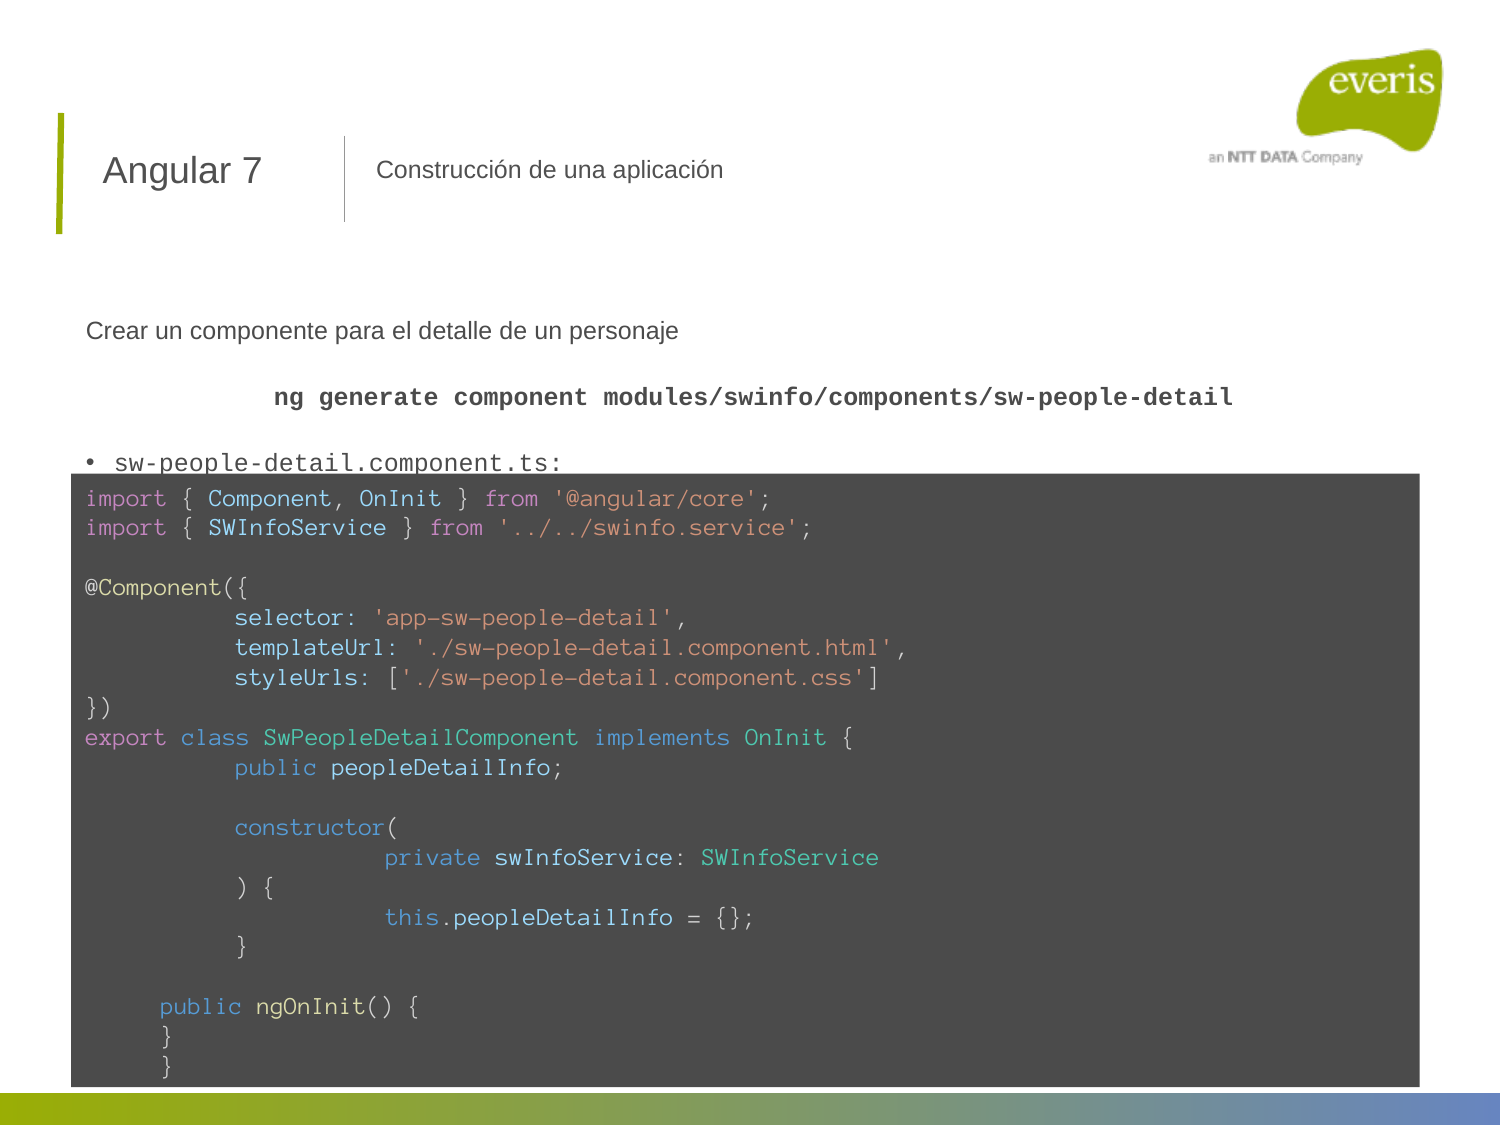

Angular 7
Construcción de una aplicación
Crear un componente para el detalle de un personaje
ng generate component modules/swinfo/components/sw-people-detail
sw-people-detail.component.ts:

import { Component, OnInit } from '@angular/core';
import { SWInfoService } from '../../swinfo.service';
@Component({
	selector: 'app-sw-people-detail',
	templateUrl: './sw-people-detail.component.html',
	styleUrls: ['./sw-people-detail.component.css']
})
export class SwPeopleDetailComponent implements OnInit {
	public peopleDetailInfo;
	constructor(
		private swInfoService: SWInfoService
	) {
		this.peopleDetailInfo = {};
	}
public ngOnInit() {
}
}